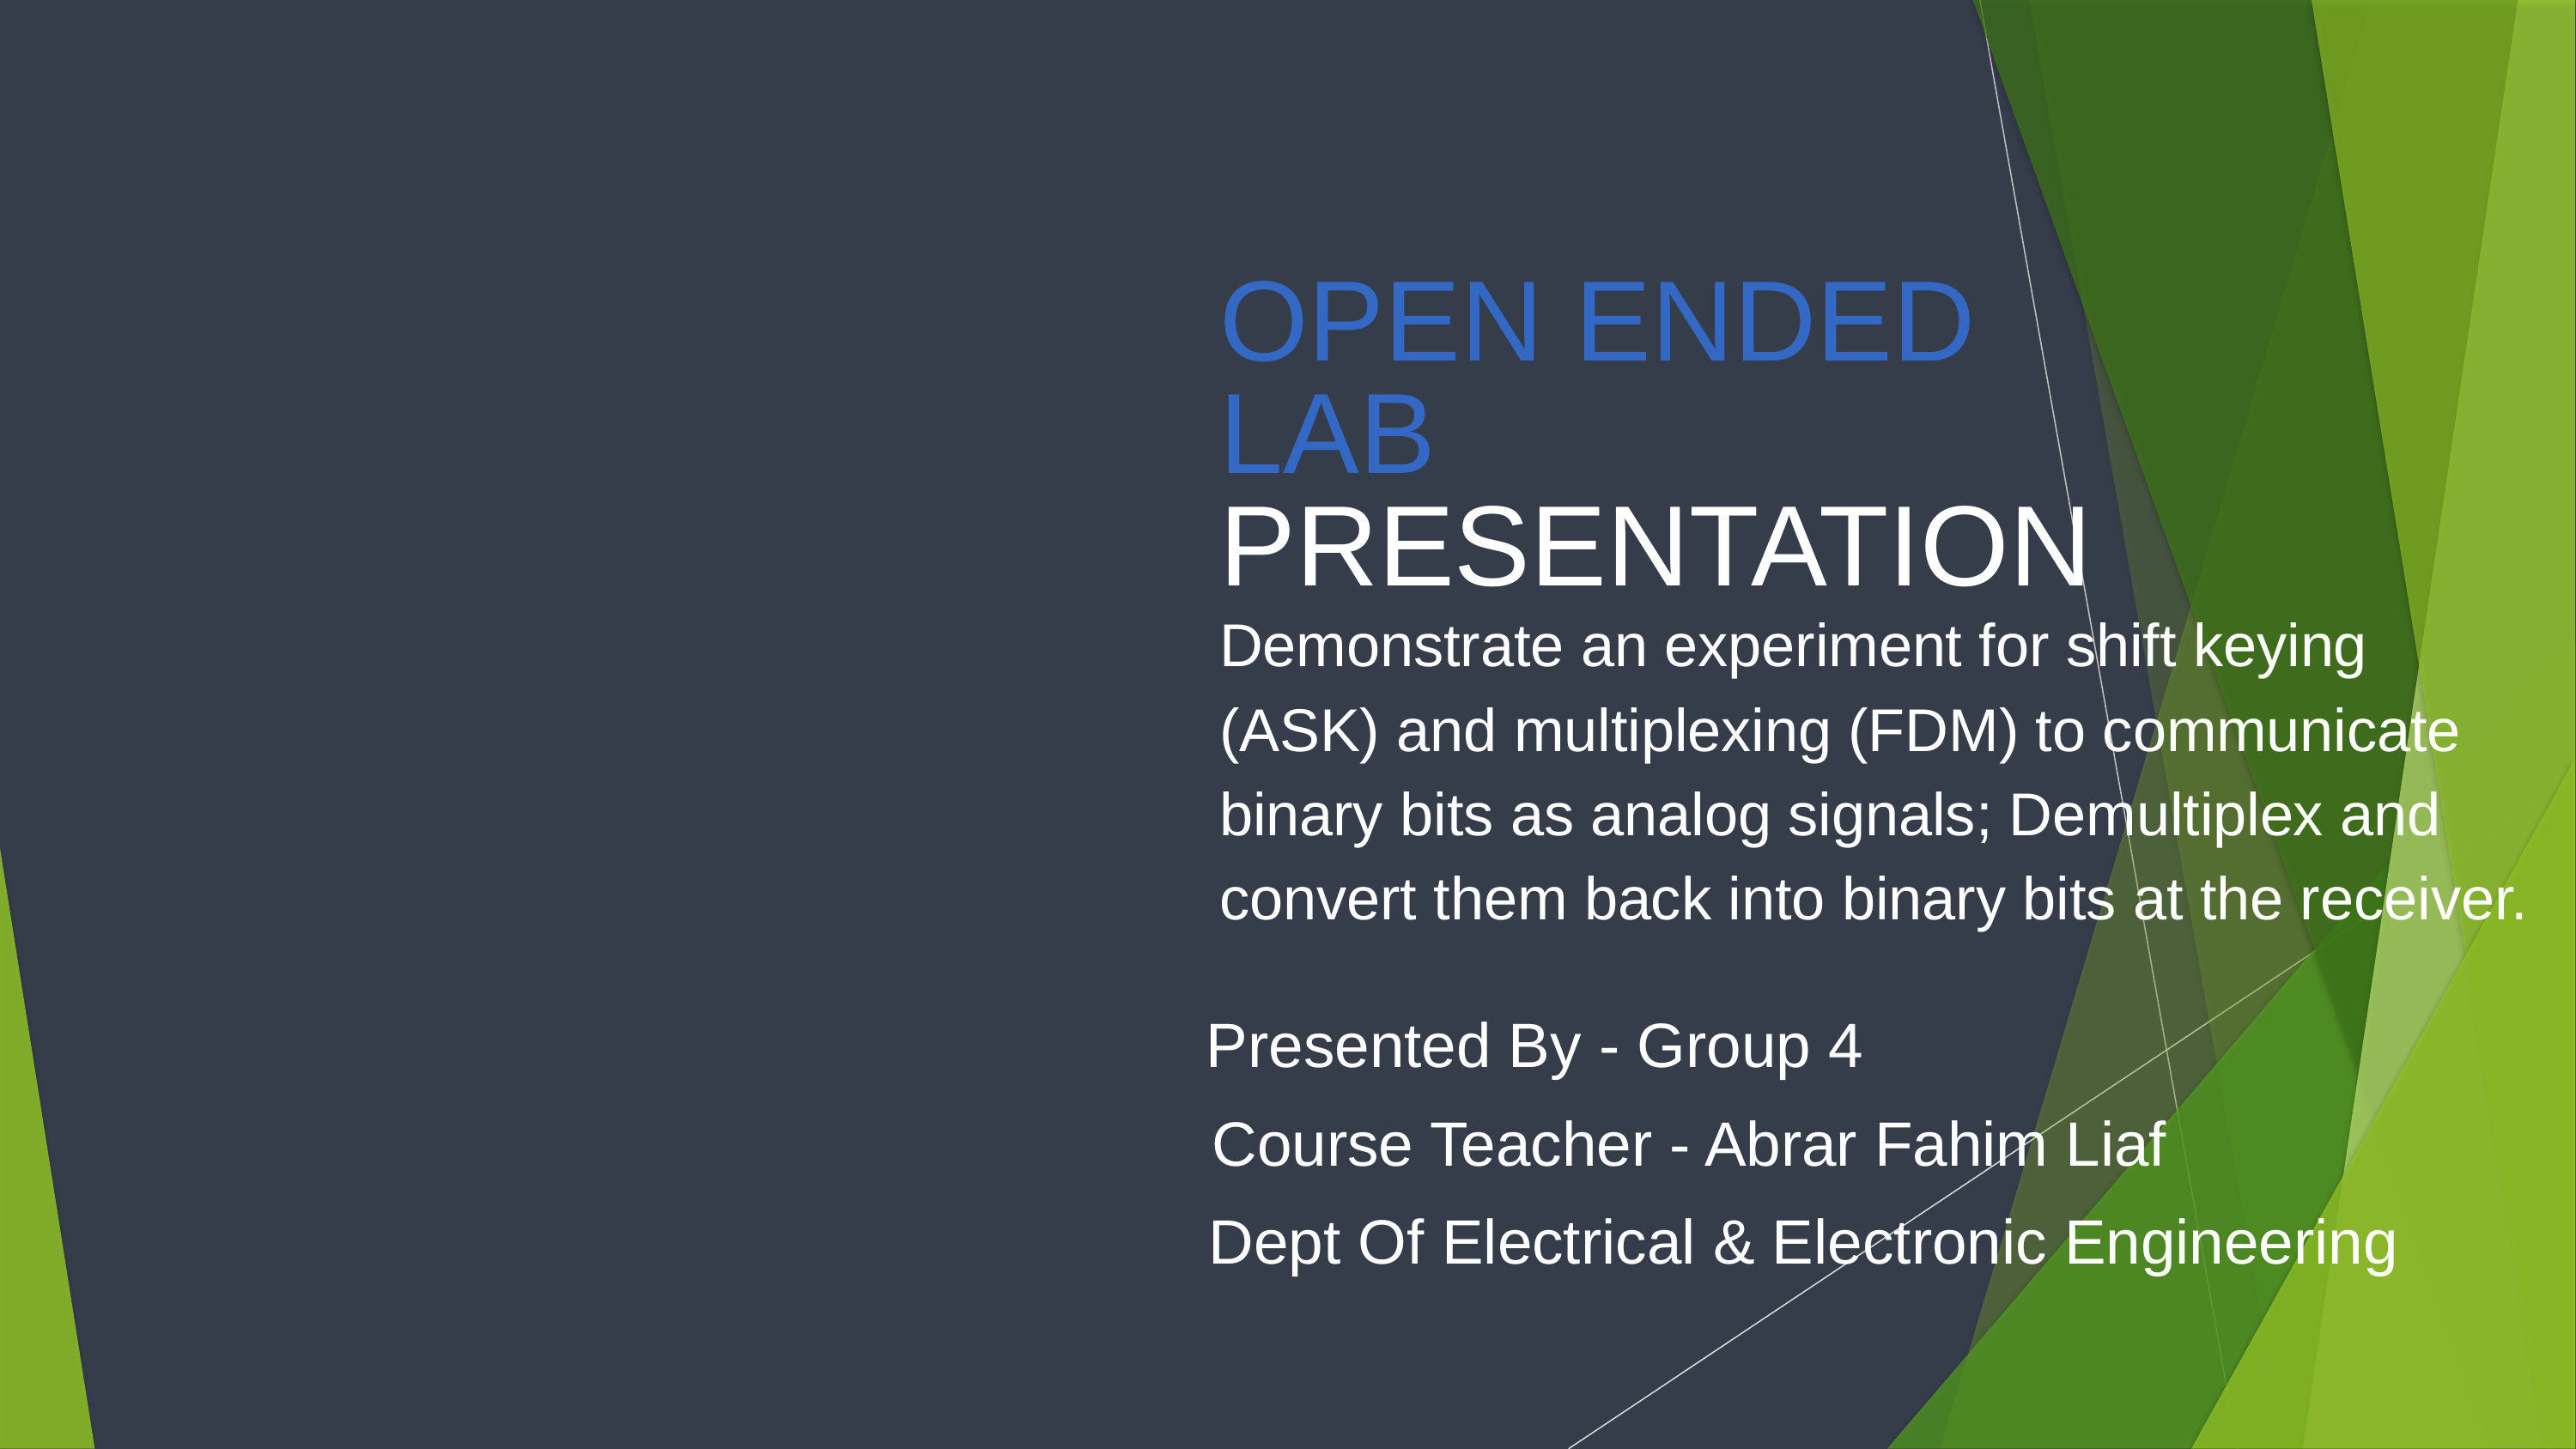

OPEN ENDED LAB PRESENTATION
Demonstrate an experiment for shift keying (ASK) and multiplexing (FDM) to communicate binary bits as analog signals; Demultiplex and convert them back into binary bits at the receiver.
Presented By - Group 4
Course Teacher - Abrar Fahim Liaf
Dept Of Electrical & Electronic Engineering